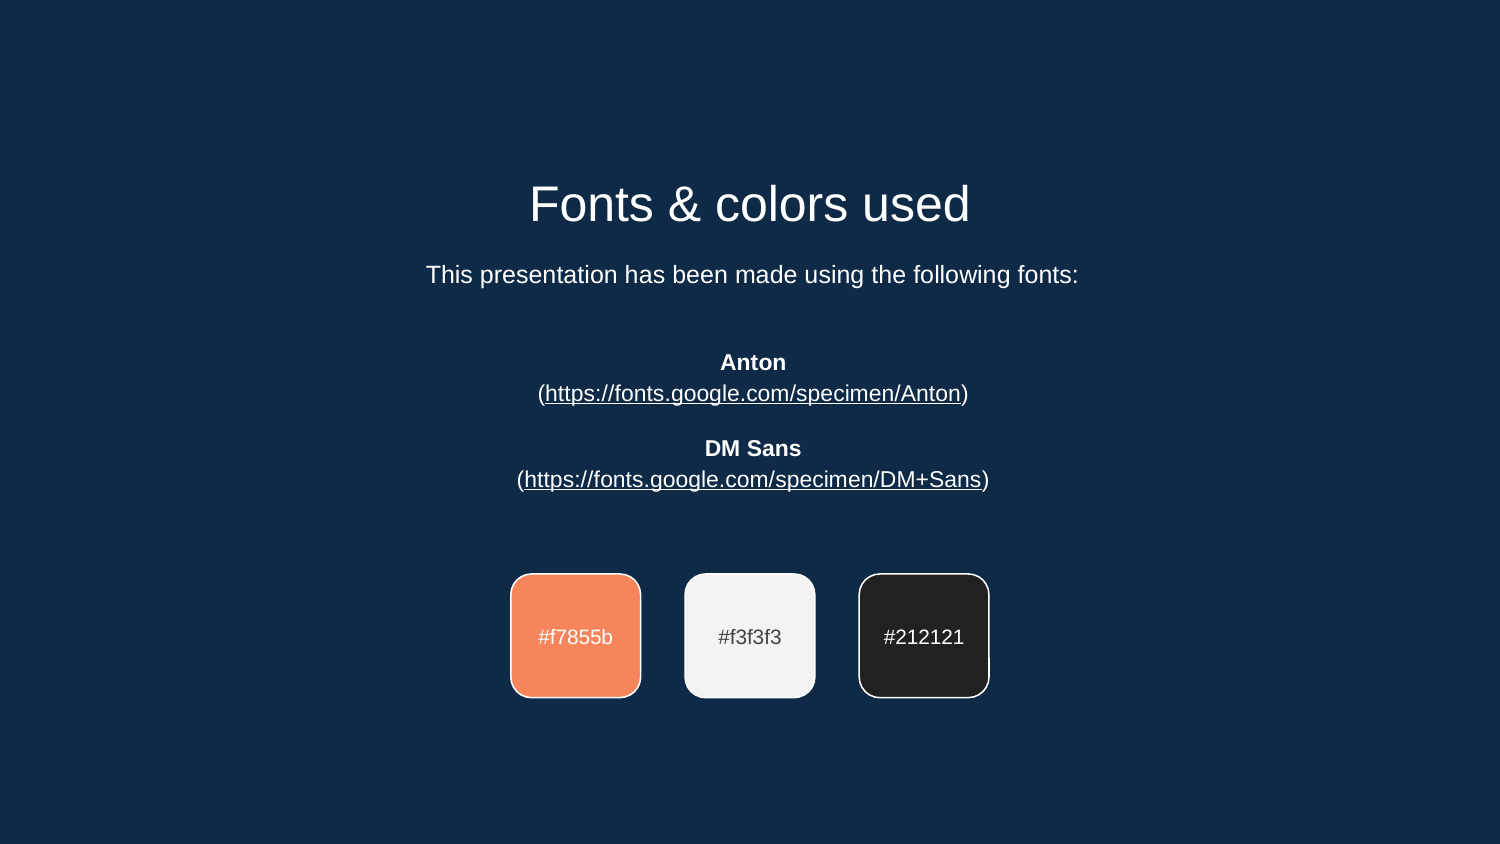

Fonts & colors used
This presentation has been made using the following fonts:

Anton
(https://fonts.google.com/specimen/Anton)

DM Sans
(https://fonts.google.com/specimen/DM+Sans)

#f7855b
#f3f3f3
#212121